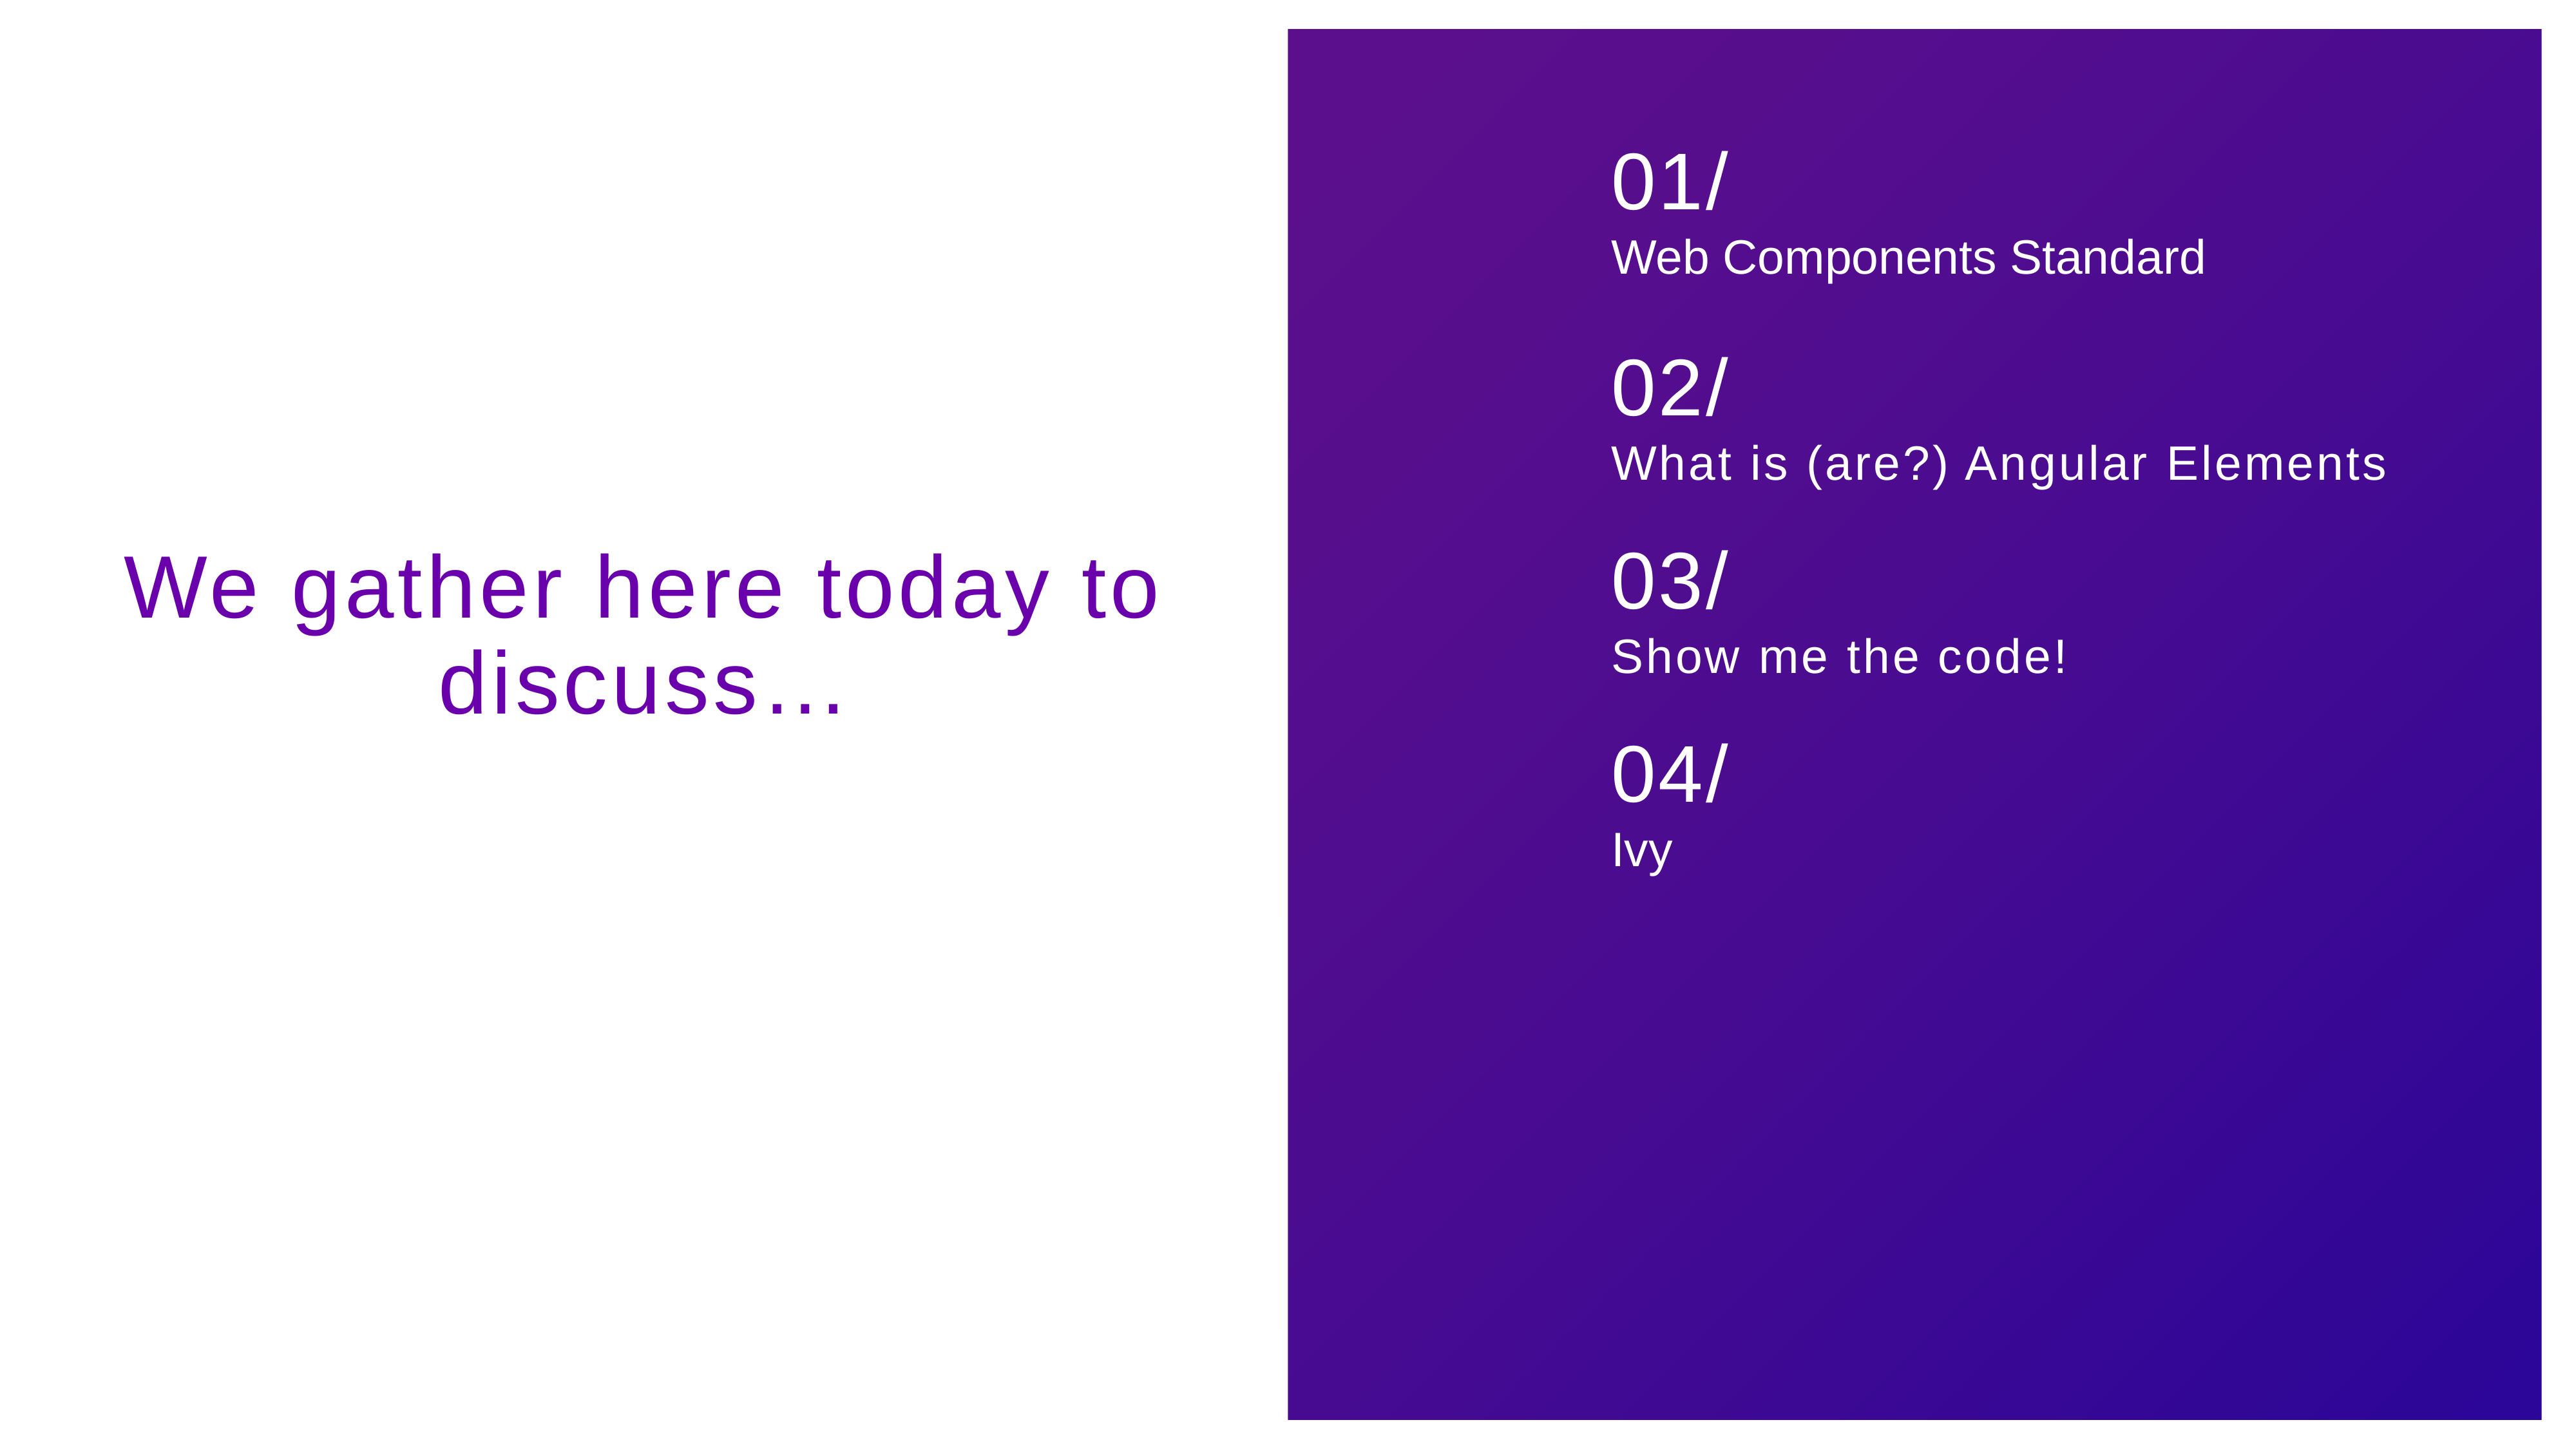

01/
Web Components Standard

02/
What is (are?) Angular Elements

03/
Show me the code!

04/
Ivy

We gather here today to discuss…